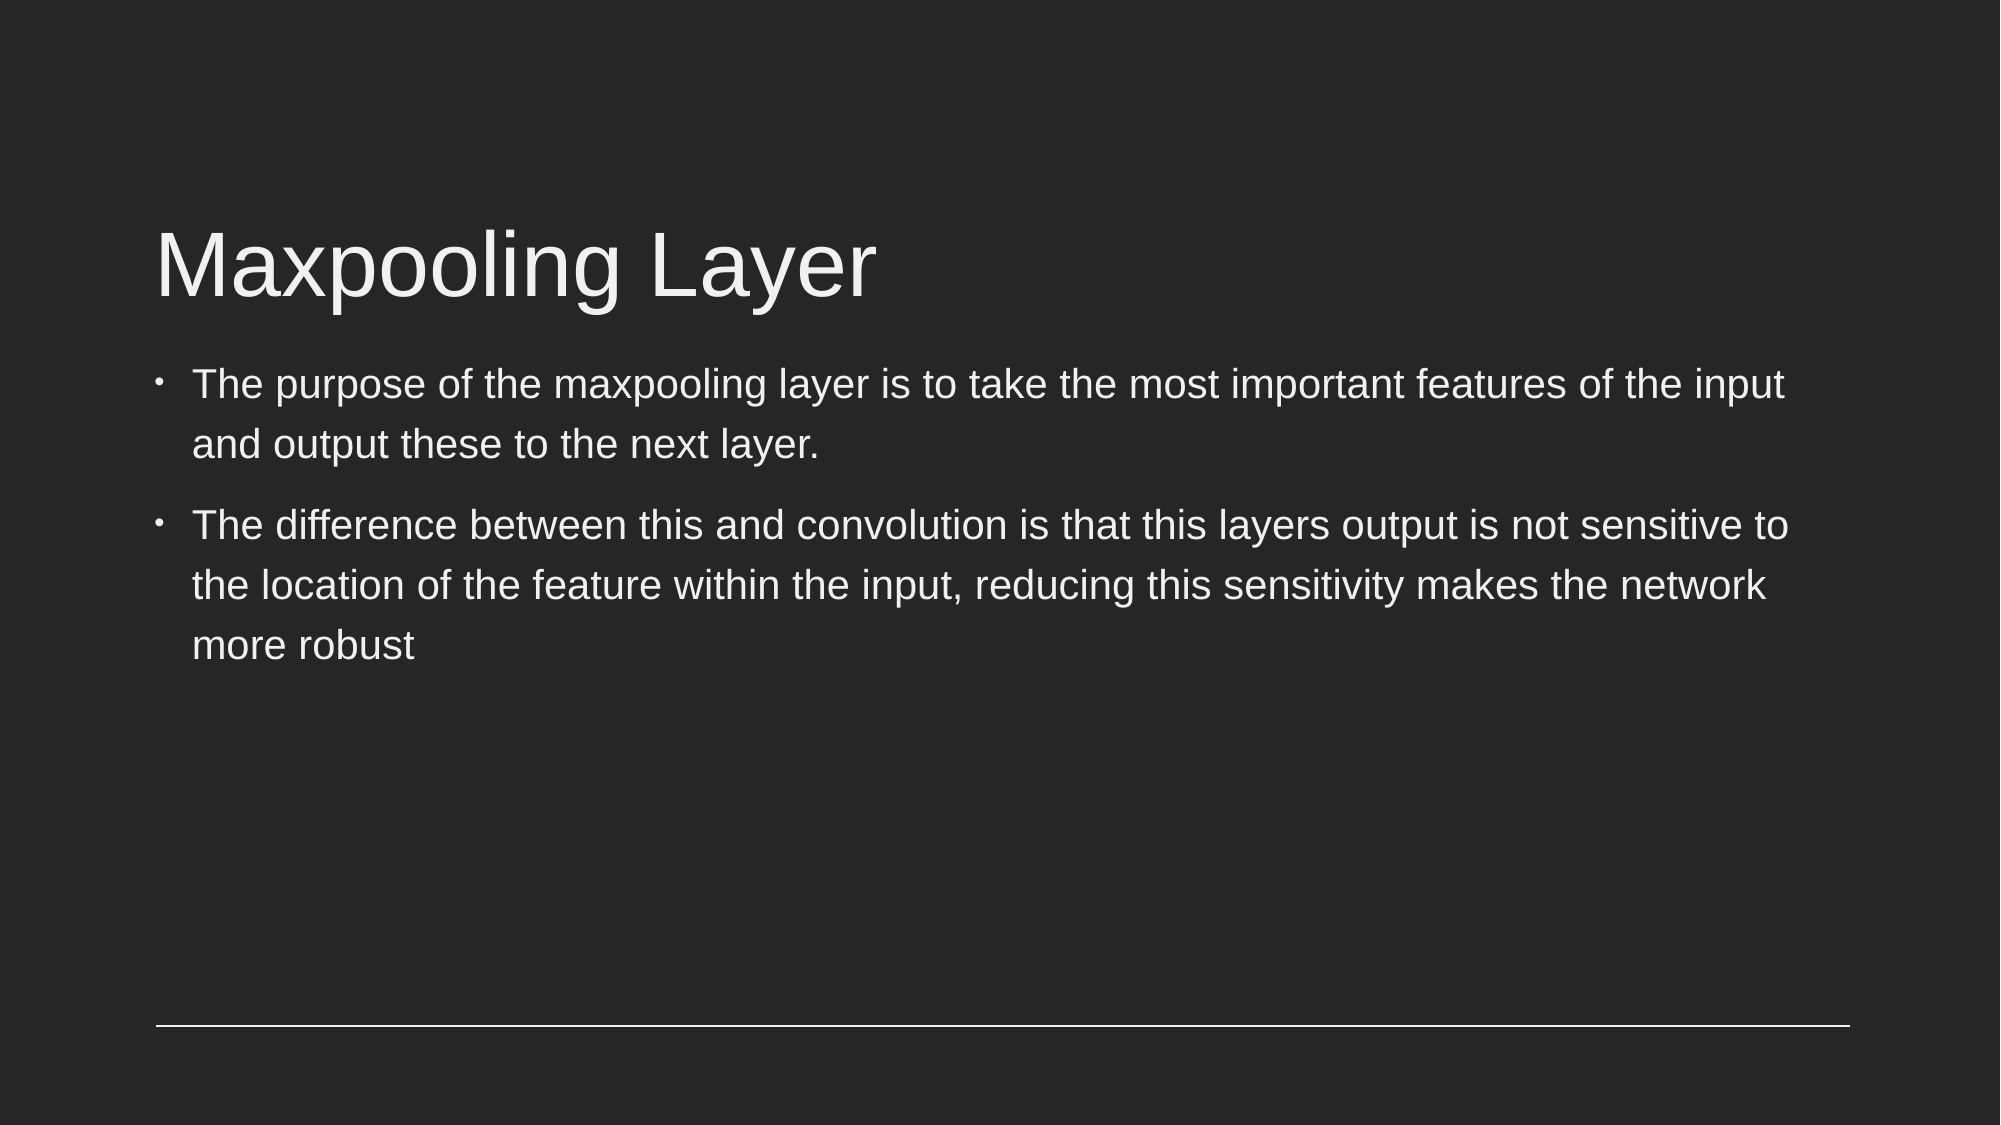

# Maxpooling Layer
The purpose of the maxpooling layer is to take the most important features of the input and output these to the next layer.
The difference between this and convolution is that this layers output is not sensitive to the location of the feature within the input, reducing this sensitivity makes the network more robust